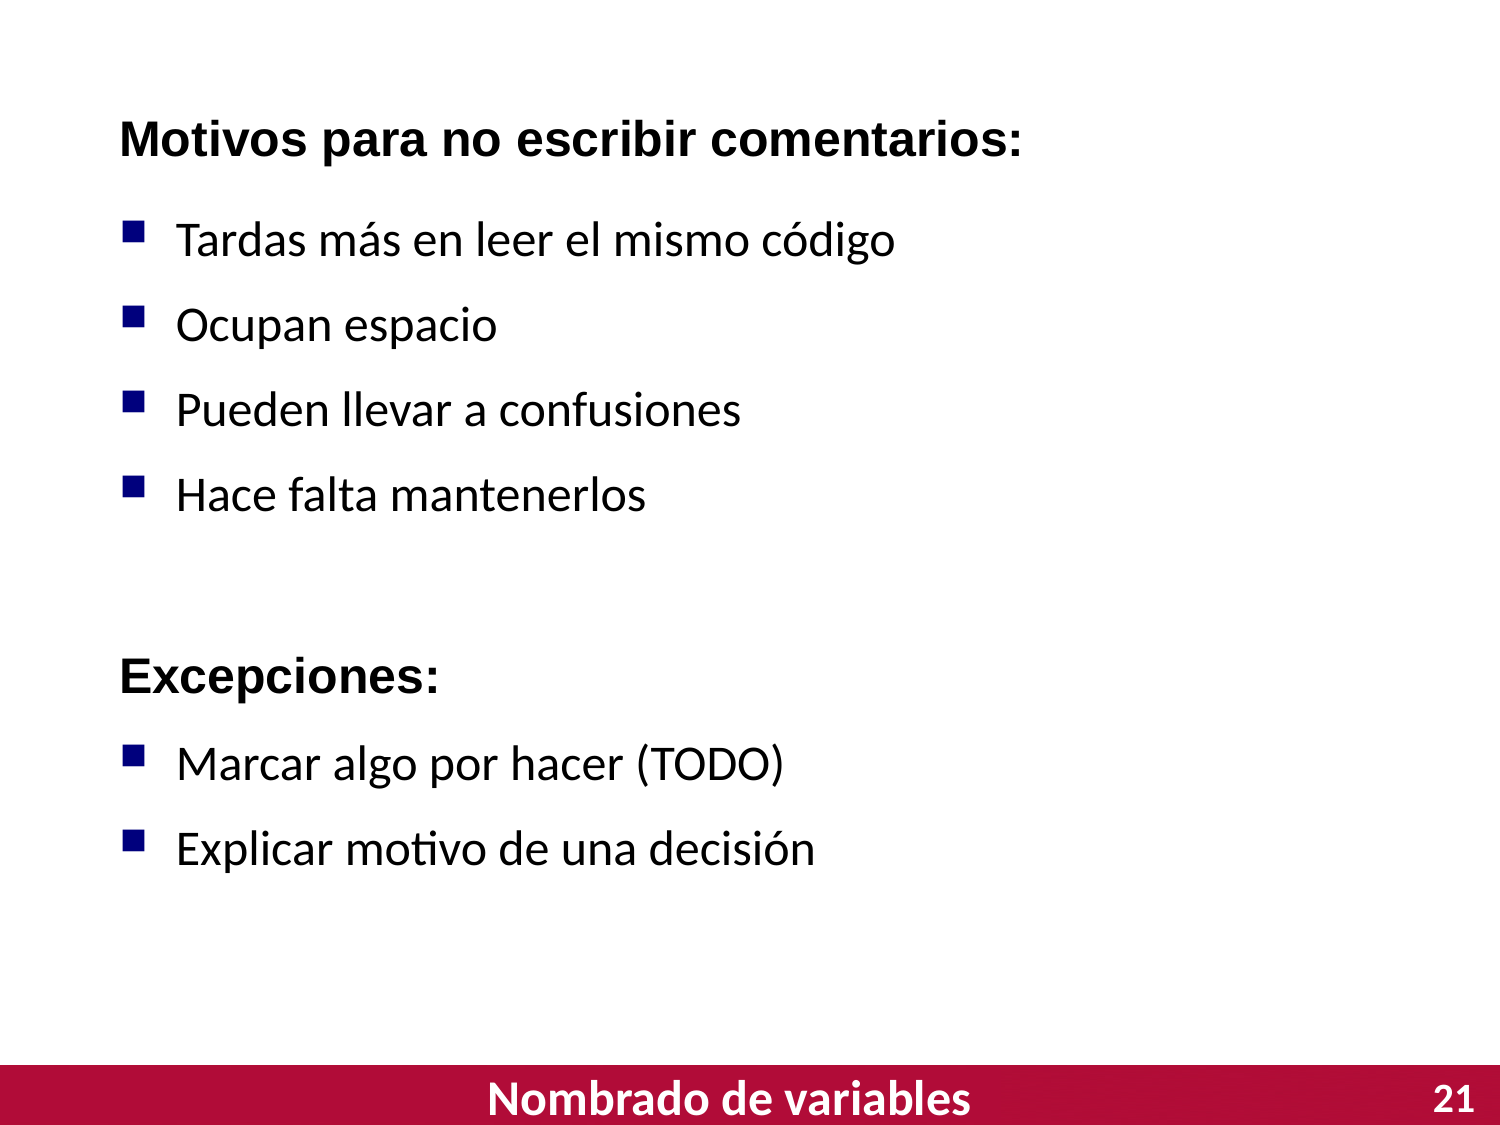

Motivos para no escribir comentarios:
Tardas más en leer el mismo código
Ocupan espacio
Pueden llevar a confusiones
Hace falta mantenerlos
Excepciones:

Marcar algo por hacer (TODO)
Explicar motivo de una decisión
Nombrado de variables
# Introducción